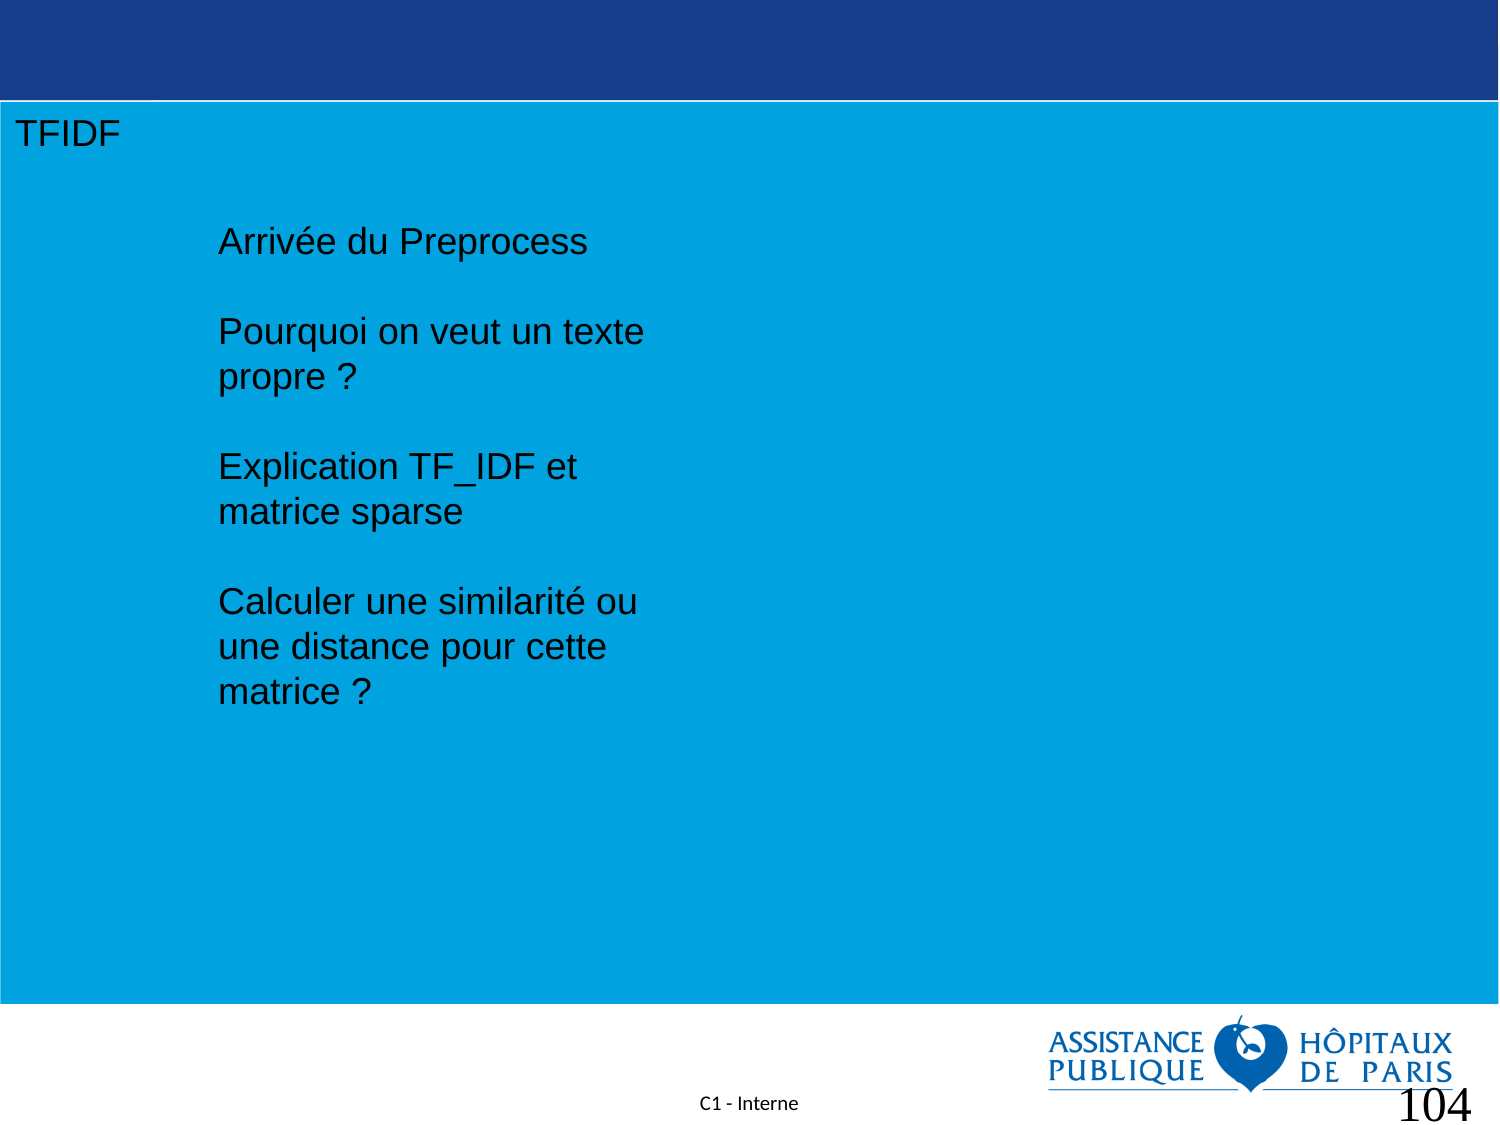

104
TFIDF

Arrivée du Preprocess

Pourquoi on veut un texte propre ?

Explication TF_IDF et matrice sparse
Calculer une similarité ou une distance pour cette matrice ?
104